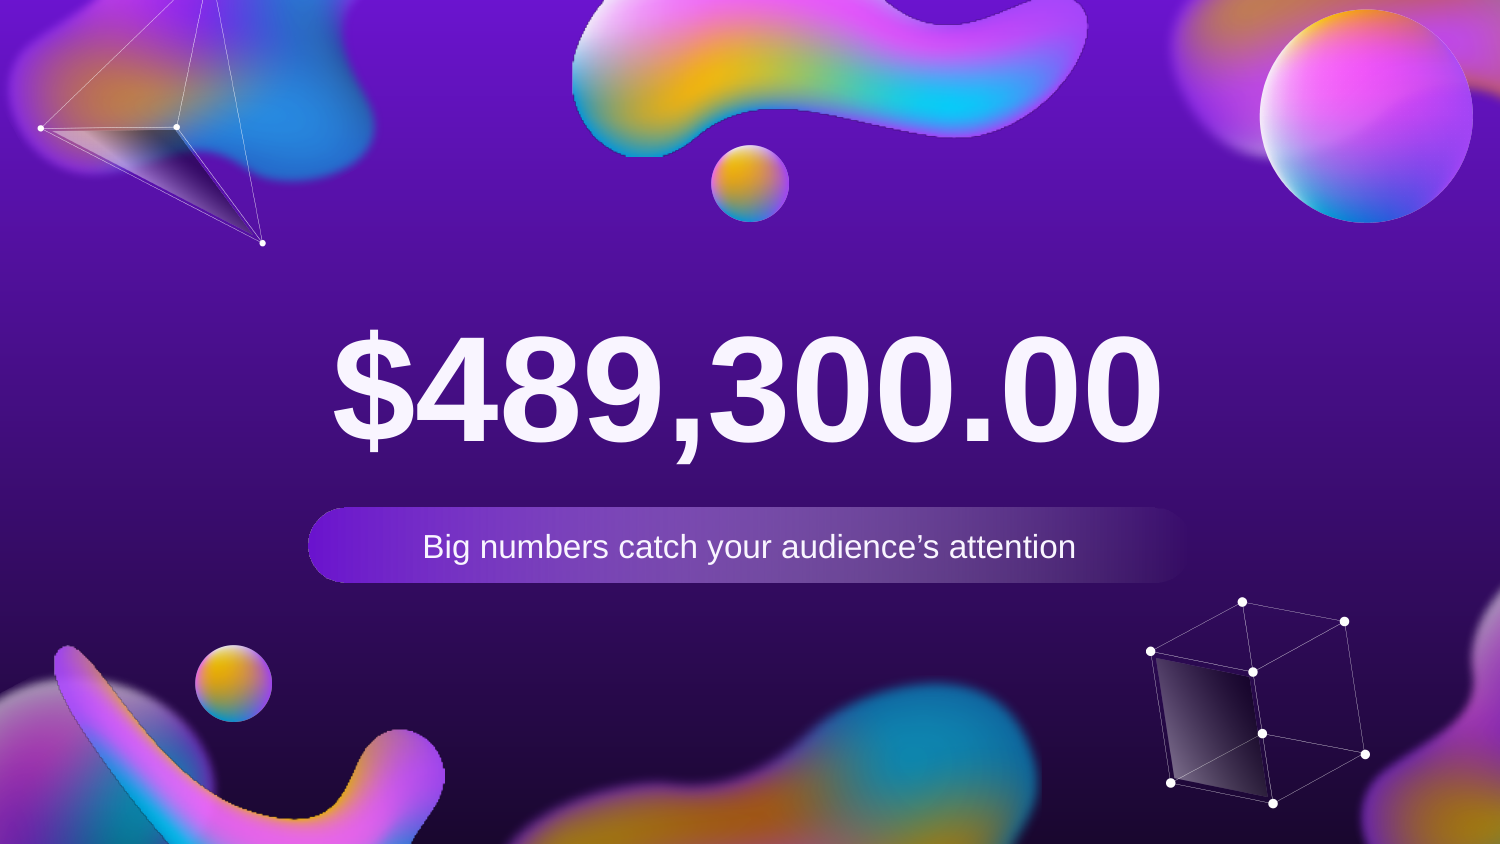

# $489,300.00

Big numbers catch your audience’s attention